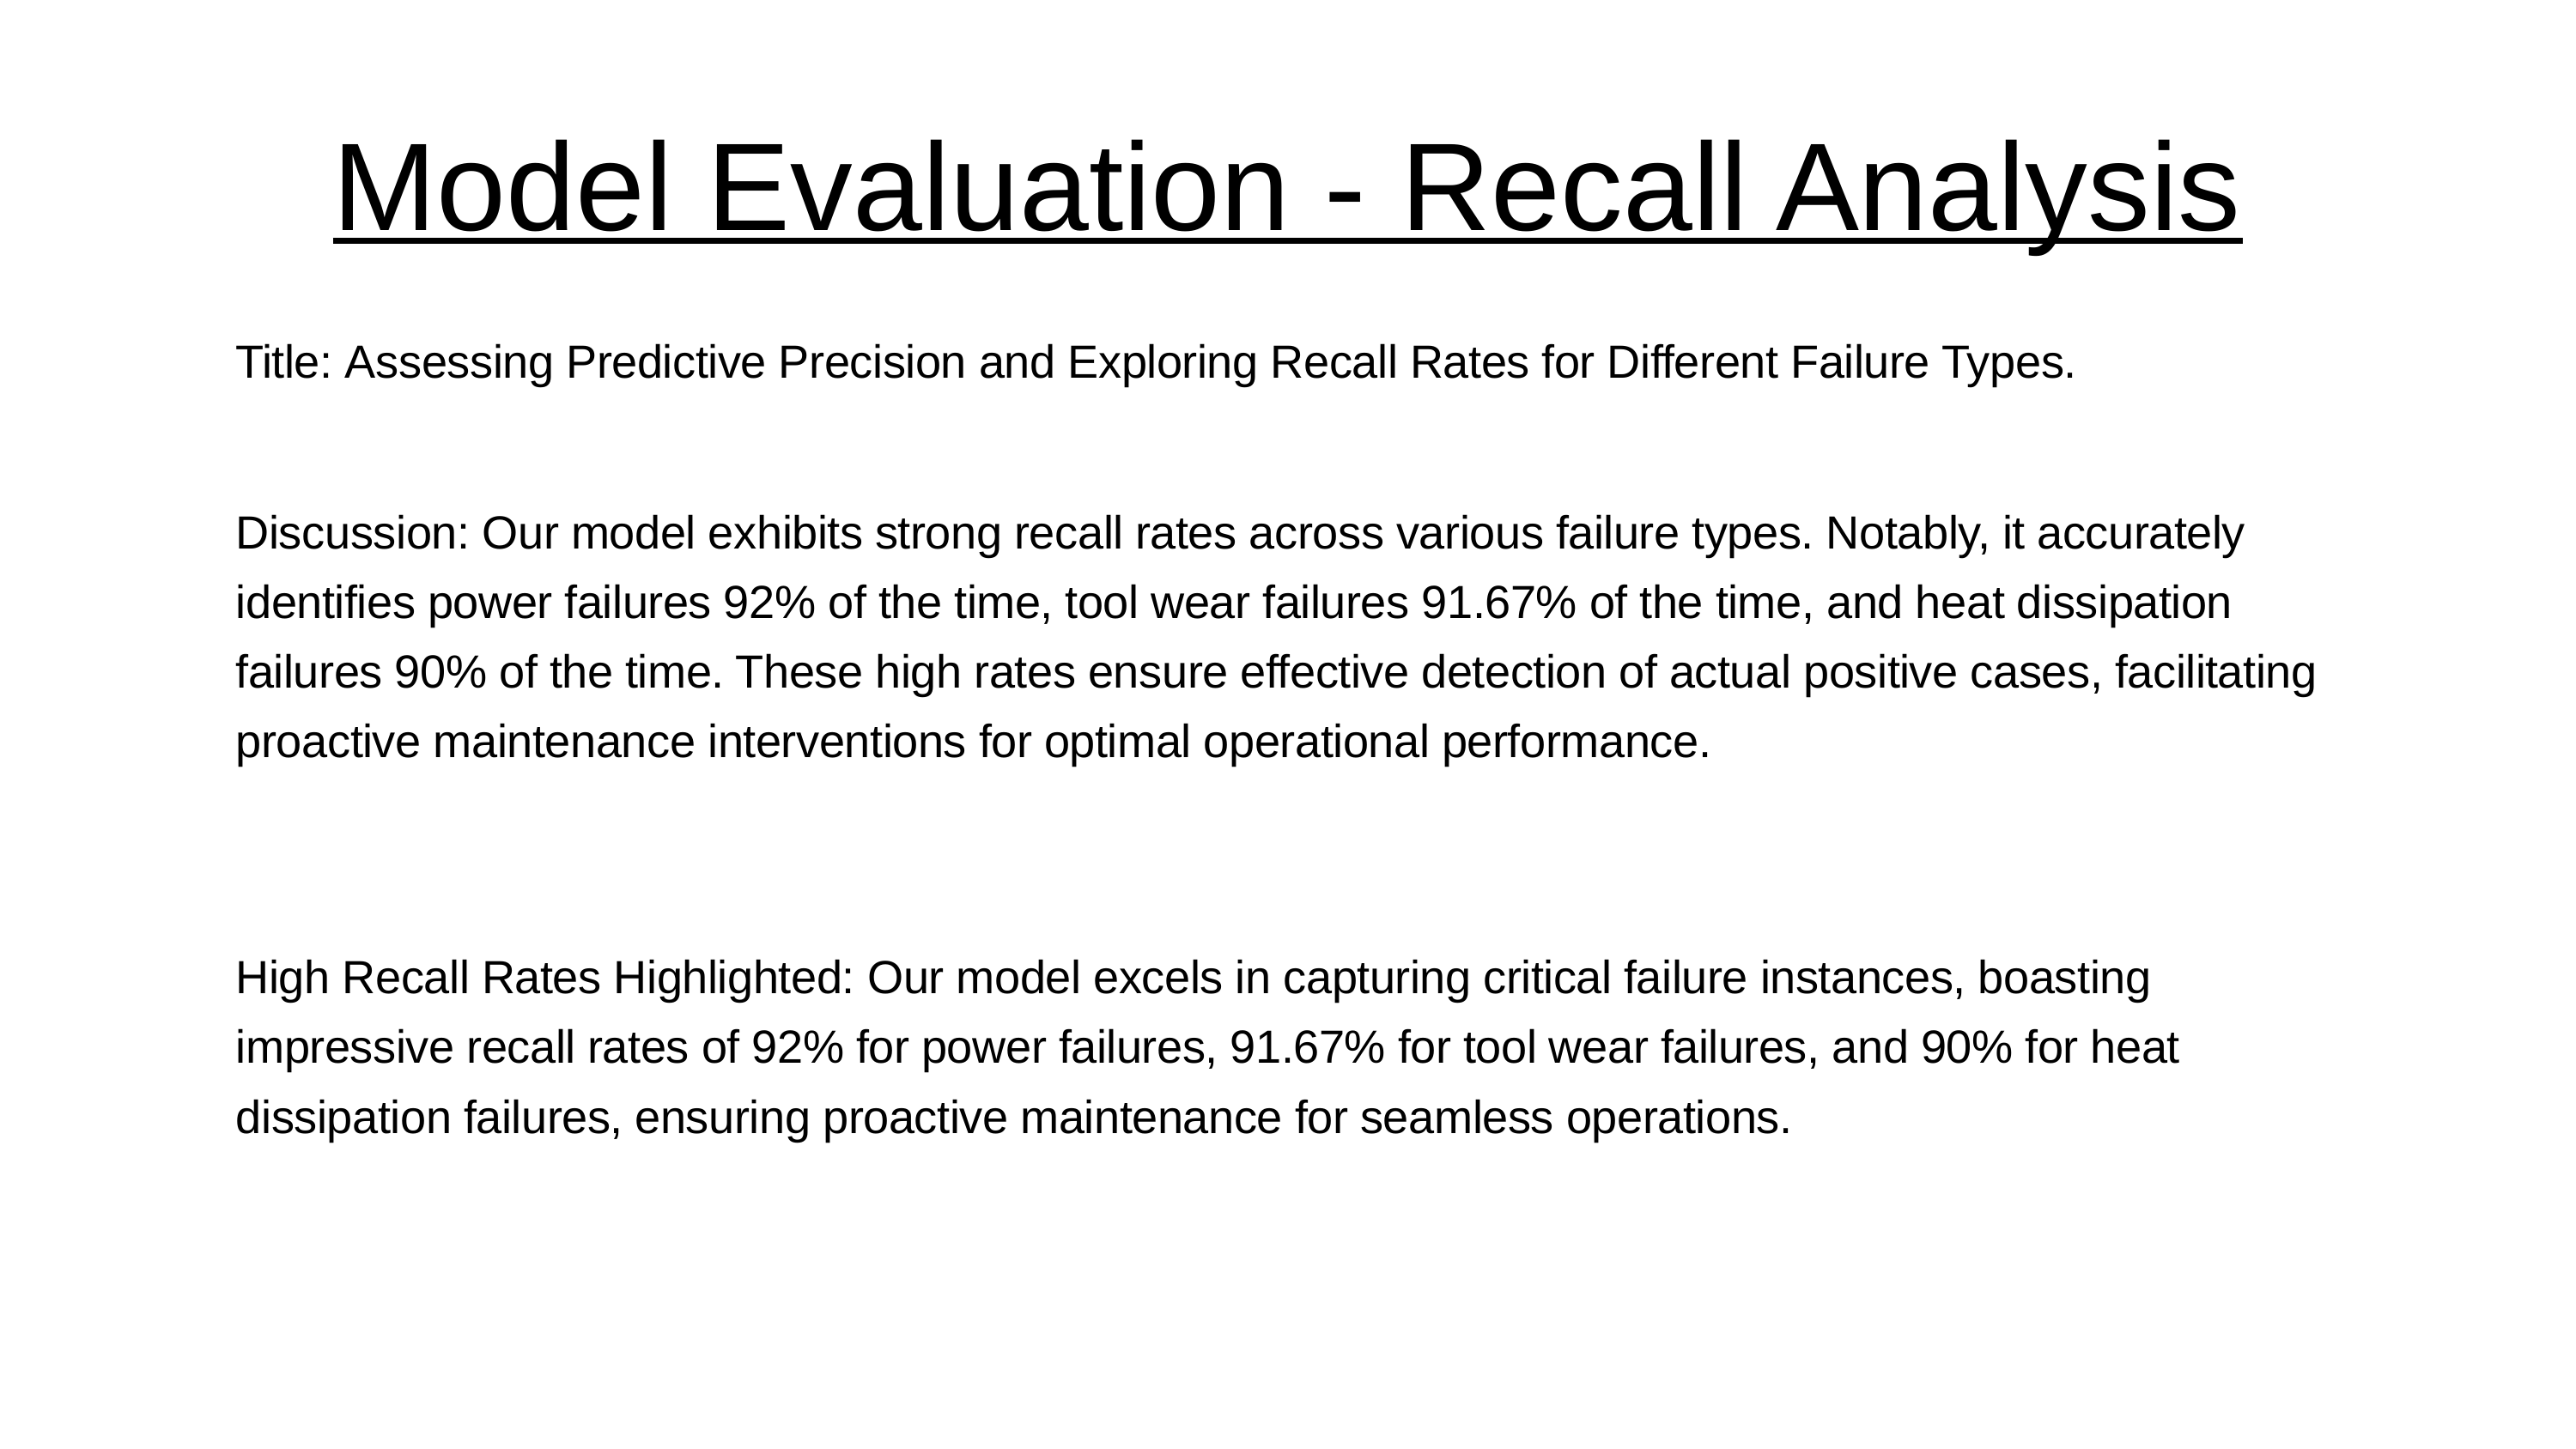

Model Evaluation - Recall Analysis
Title: Assessing Predictive Precision and Exploring Recall Rates for Different Failure Types.
Discussion: Our model exhibits strong recall rates across various failure types. Notably, it accurately identifies power failures 92% of the time, tool wear failures 91.67% of the time, and heat dissipation failures 90% of the time. These high rates ensure effective detection of actual positive cases, facilitating proactive maintenance interventions for optimal operational performance.
High Recall Rates Highlighted: Our model excels in capturing critical failure instances, boasting impressive recall rates of 92% for power failures, 91.67% for tool wear failures, and 90% for heat dissipation failures, ensuring proactive maintenance for seamless operations.